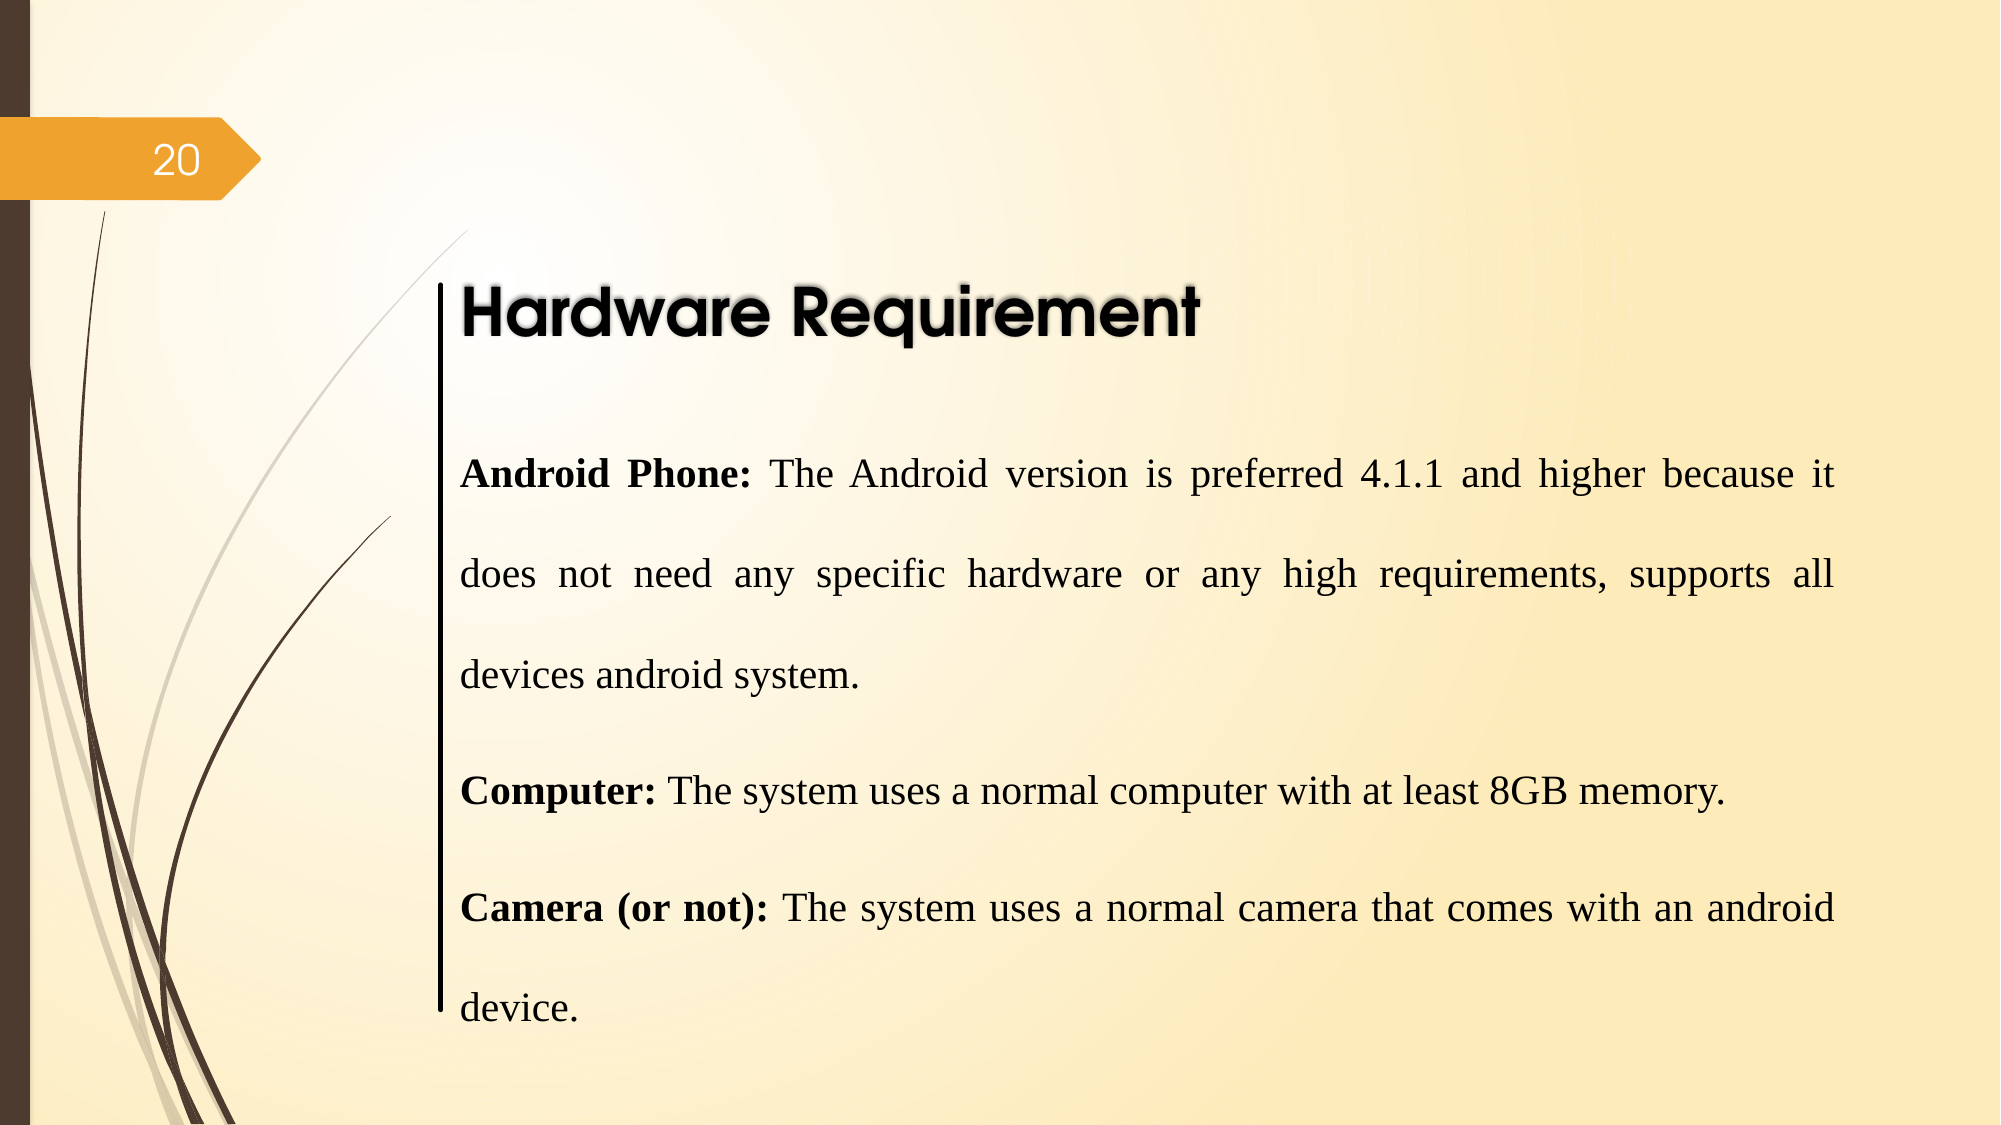

20
Hardware Requirement
Android Phone: The Android version is preferred 4.1.1 and higher because it does not need any specific hardware or any high requirements, supports all devices android system.
Computer: The system uses a normal computer with at least 8GB memory.
Camera (or not): The system uses a normal camera that comes with an android device.